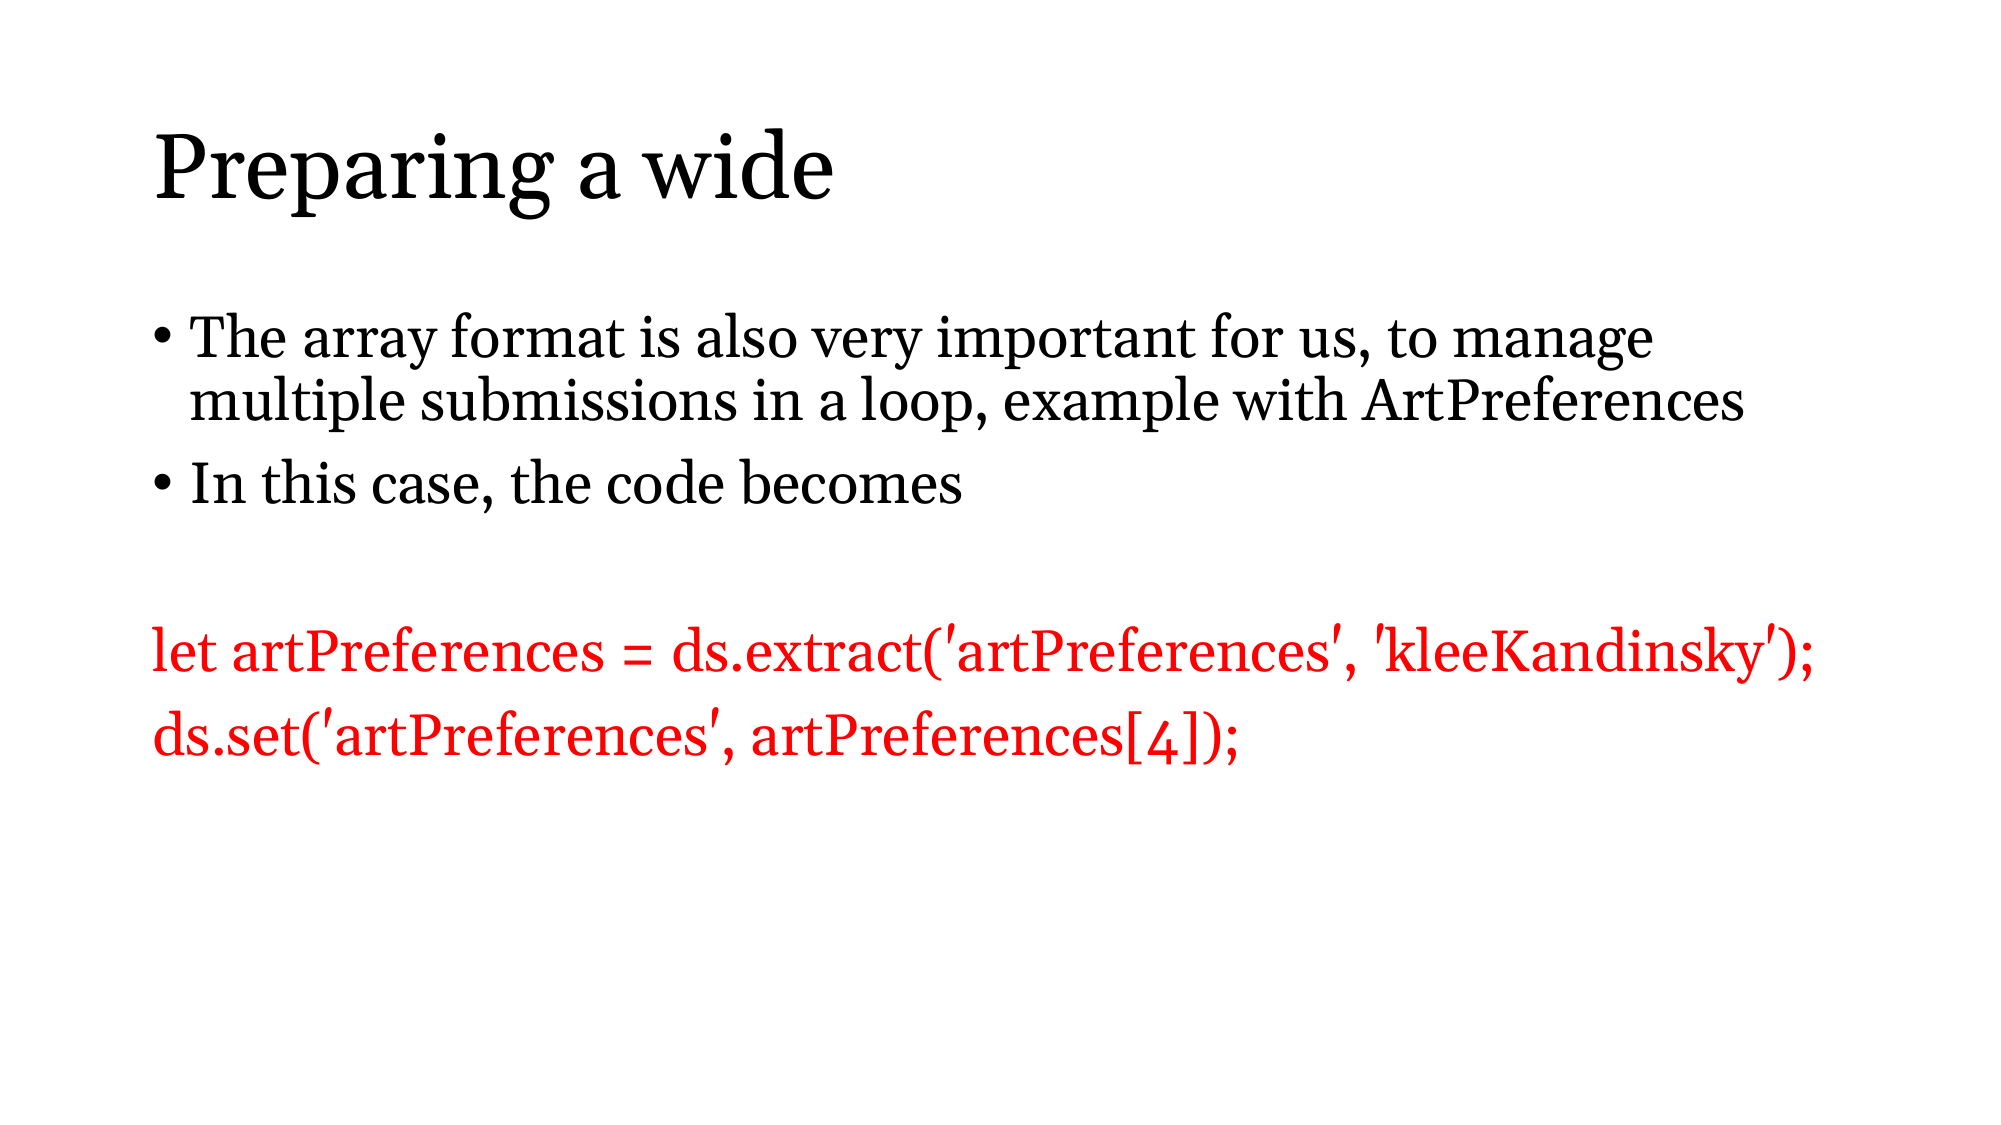

# Preparing a wide
The array format is also very important for us, to manage multiple submissions in a loop, example with ArtPreferences
In this case, the code becomes

let artPreferences = ds.extract('artPreferences', 'kleeKandinsky');
ds.set('artPreferences', artPreferences[4]);